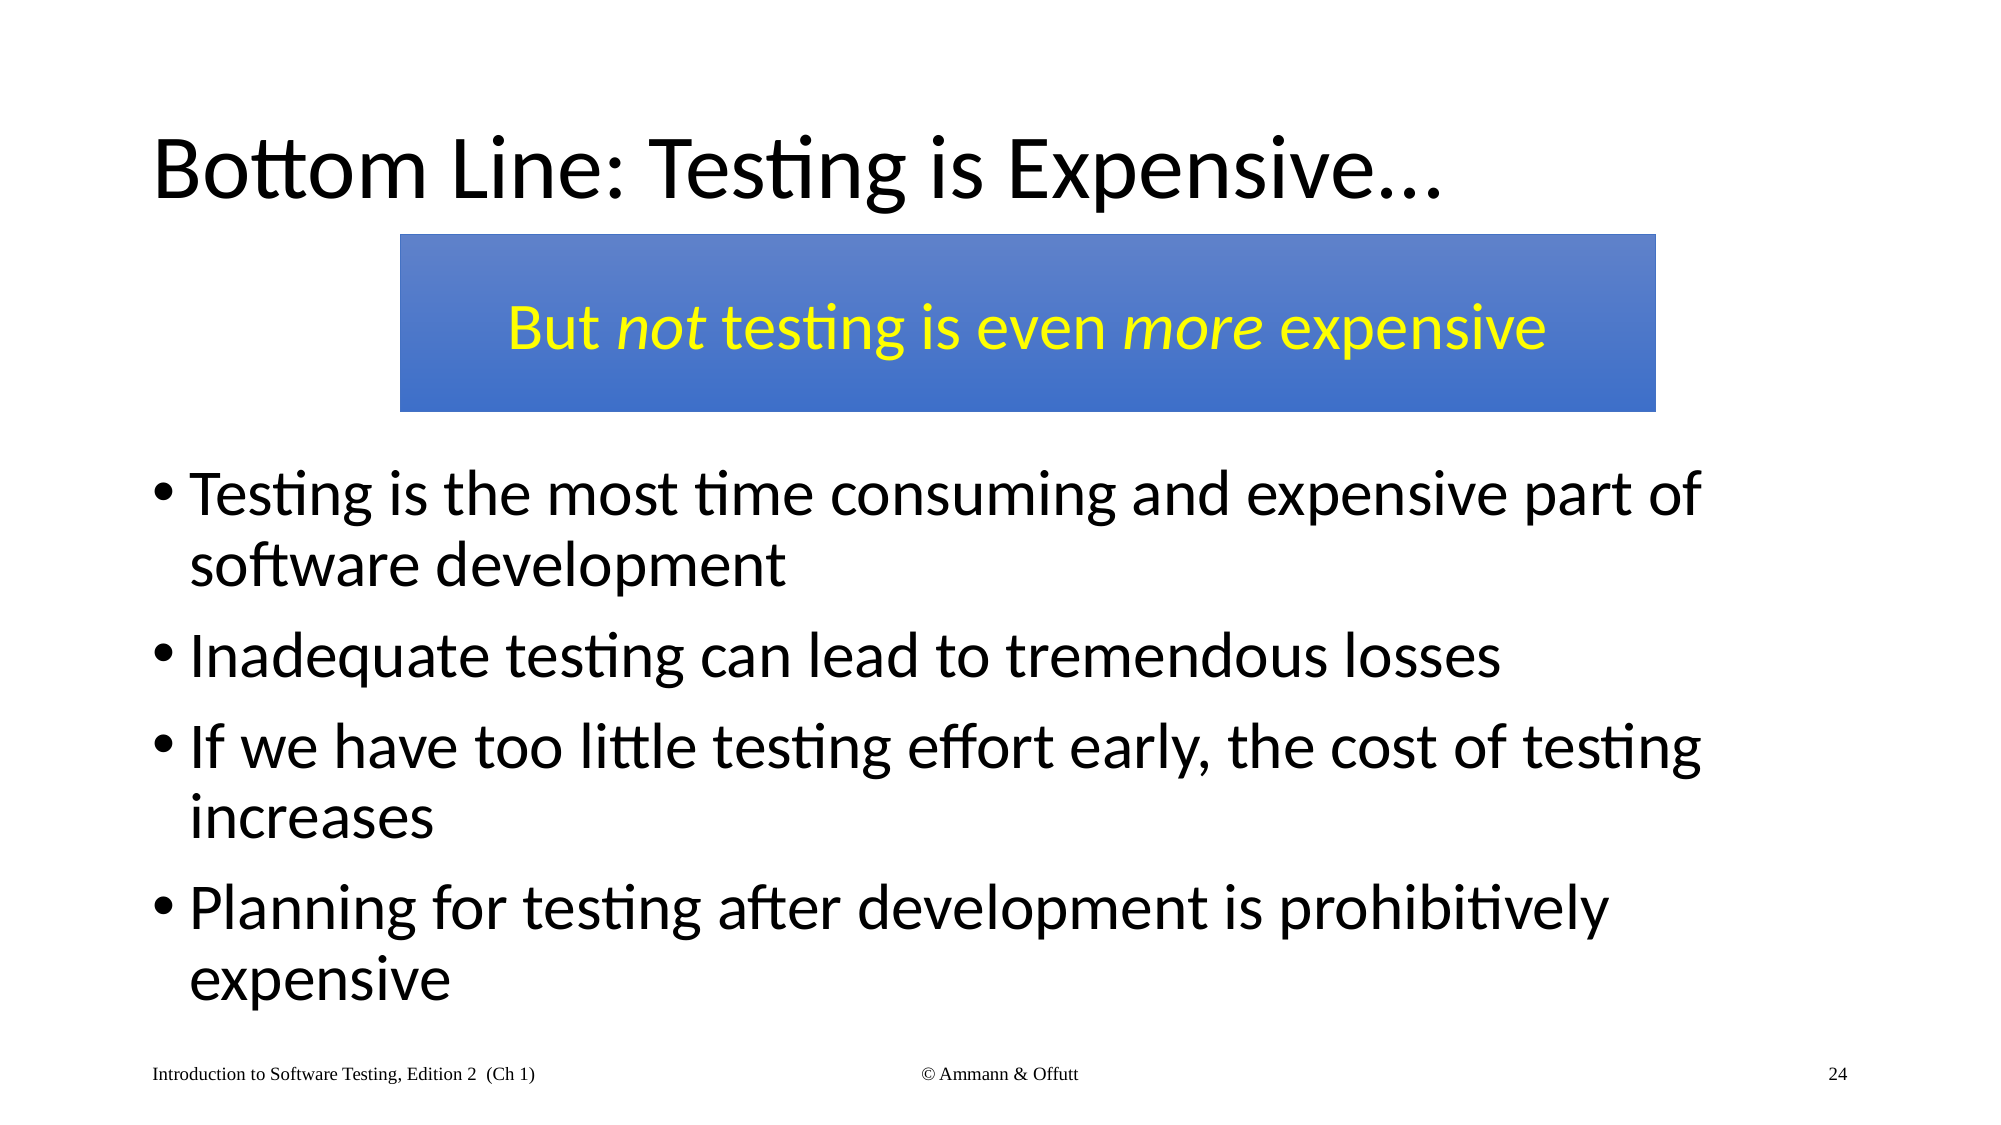

# Bottom Line: Testing is Expensive...
But not testing is even more expensive
Testing is the most time consuming and expensive part of software development
Inadequate testing can lead to tremendous losses
If we have too little testing effort early, the cost of testing increases
Planning for testing after development is prohibitively expensive
Introduction to Software Testing, Edition 2  (Ch 1)
© Ammann & Offutt
24